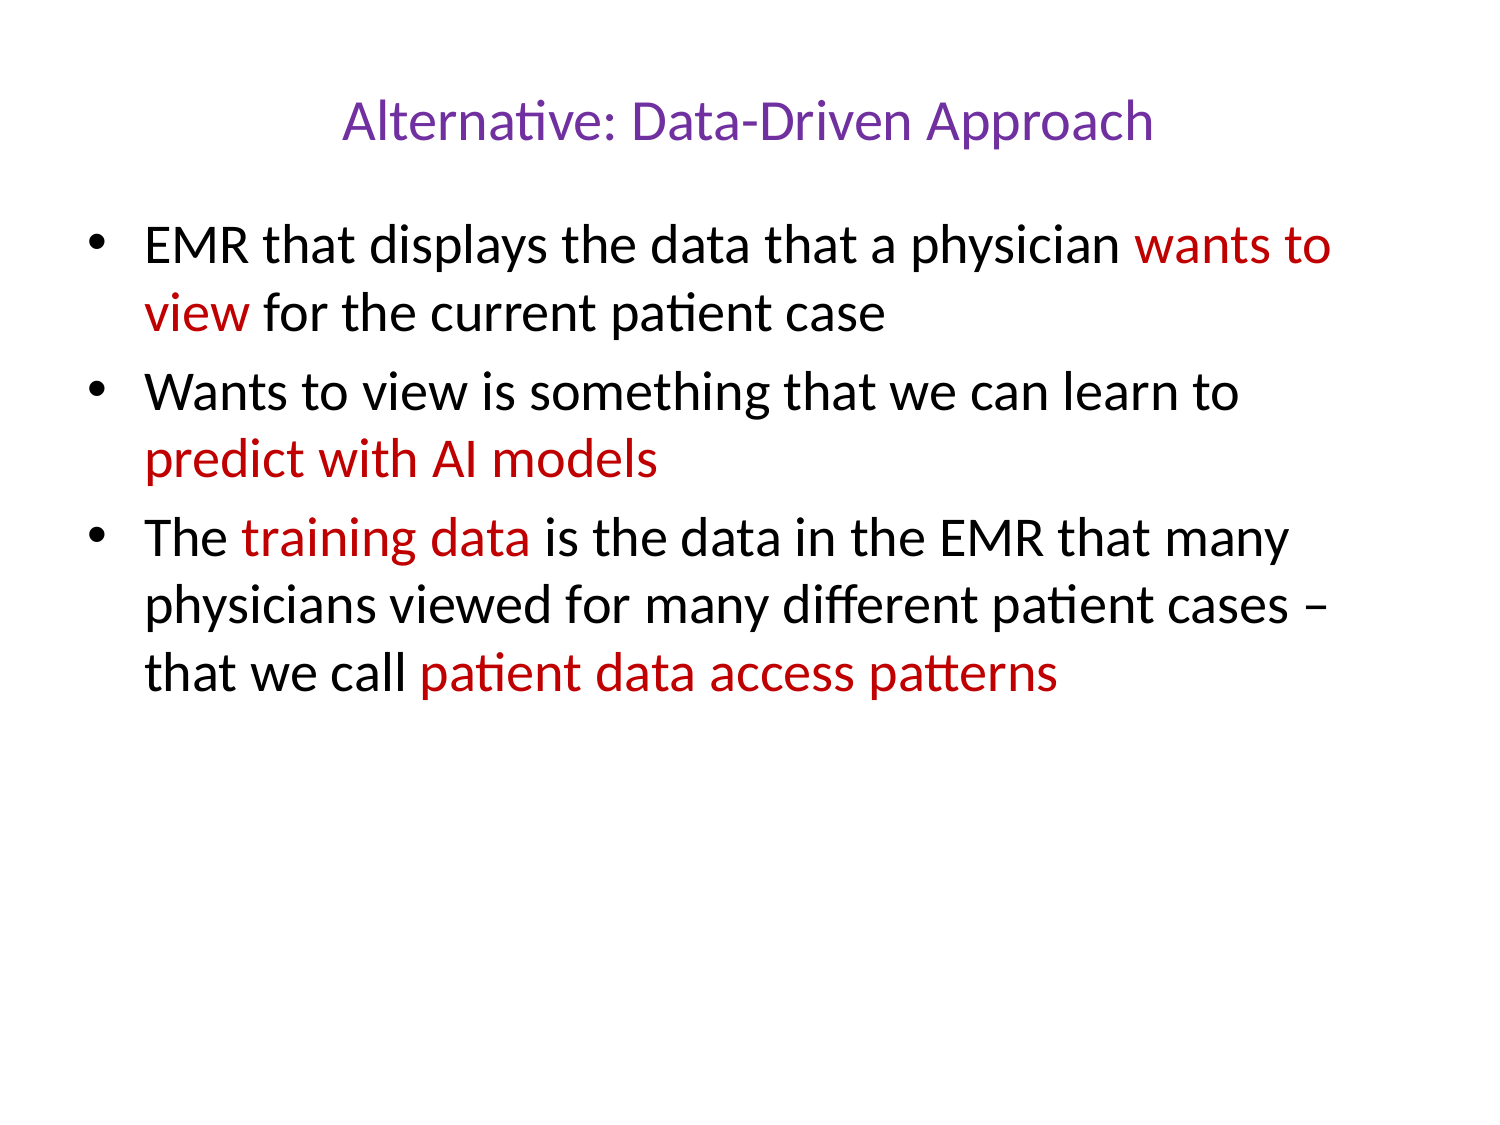

Alternative: Data-Driven Approach
EMR that displays the data that a physician wants to view for the current patient case
Wants to view is something that we can learn to predict with AI models
The training data is the data in the EMR that many physicians viewed for many different patient cases – that we call patient data access patterns